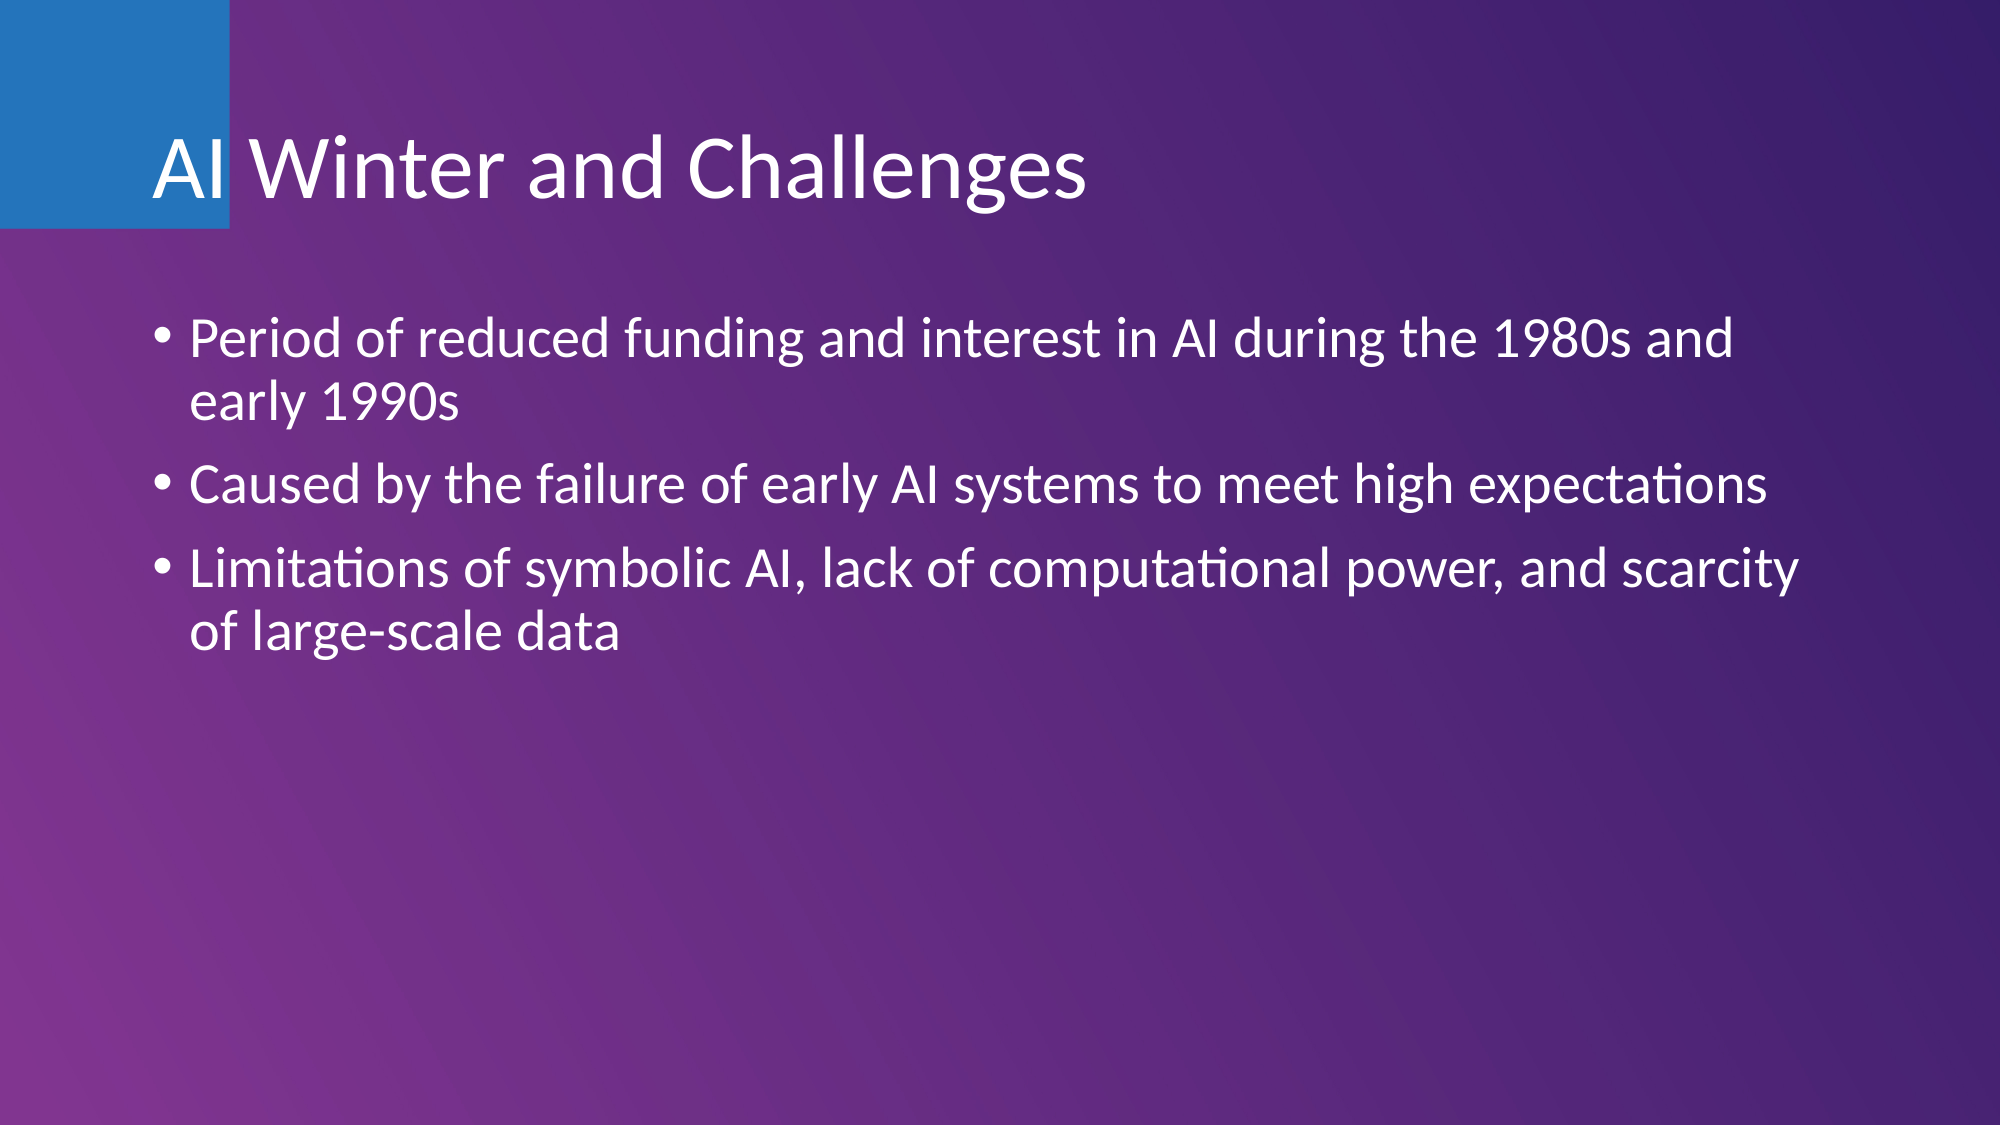

# AI Winter and Challenges
Period of reduced funding and interest in AI during the 1980s and early 1990s
Caused by the failure of early AI systems to meet high expectations
Limitations of symbolic AI, lack of computational power, and scarcity of large-scale data